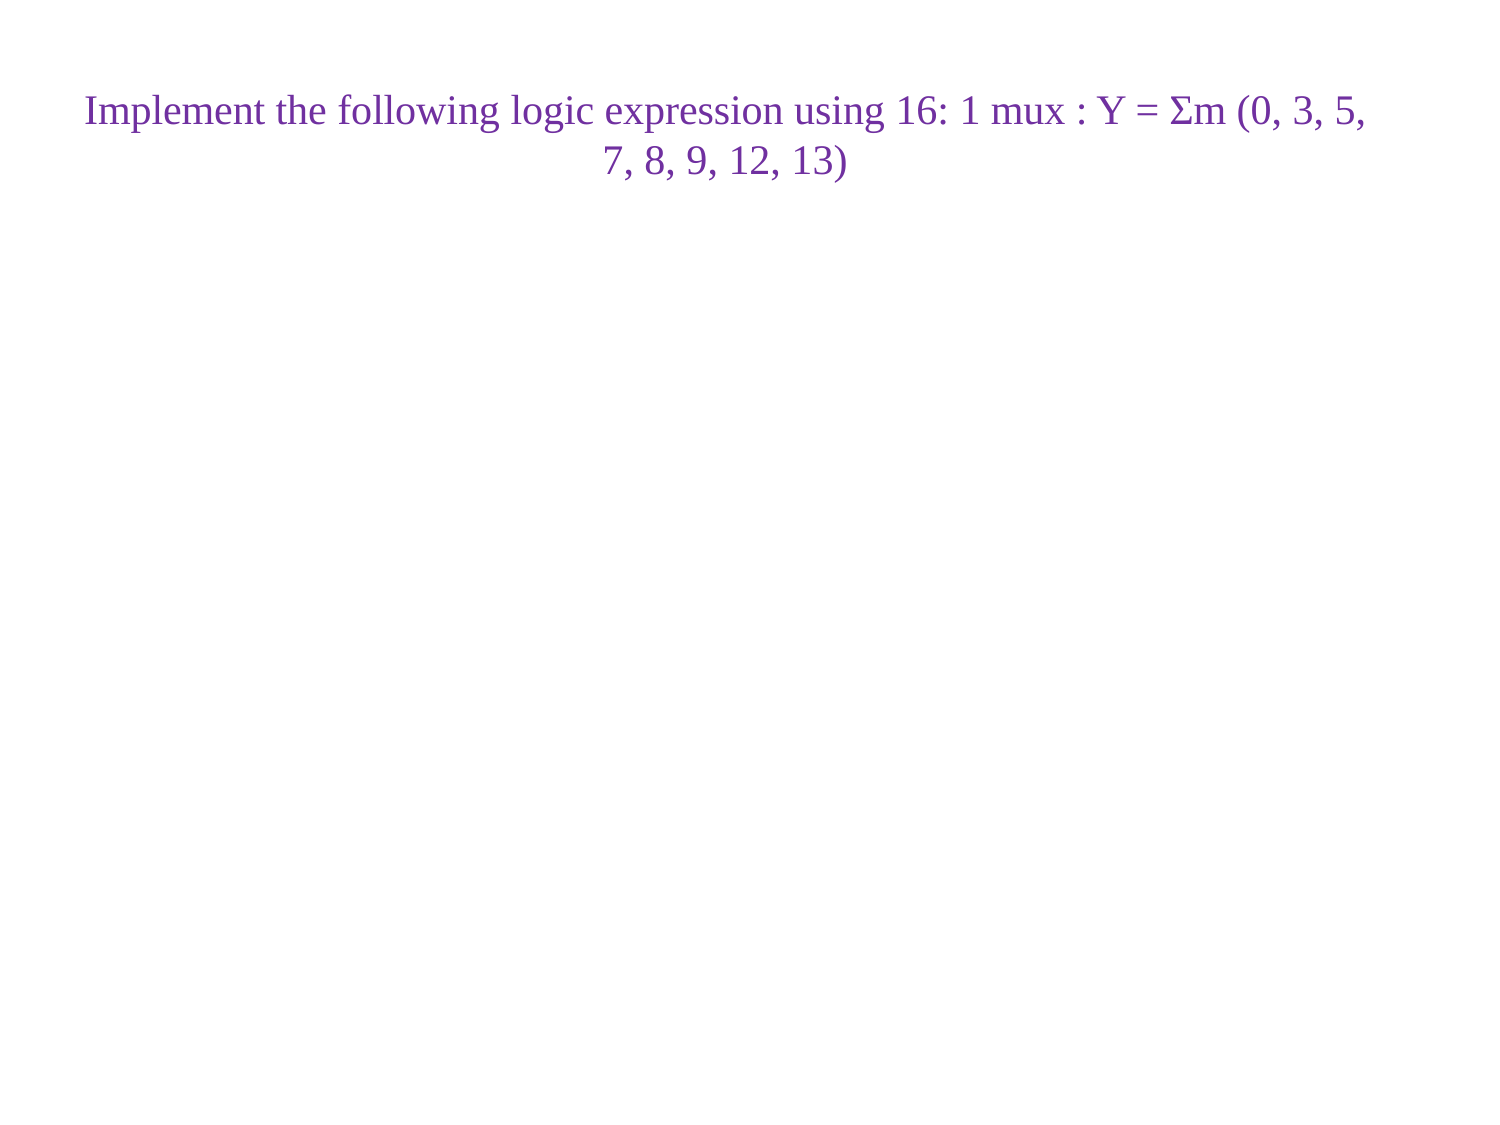

# Implement the following logic expression using 16: 1 mux : Y = Σm (0, 3, 5, 7, 8, 9, 12, 13)